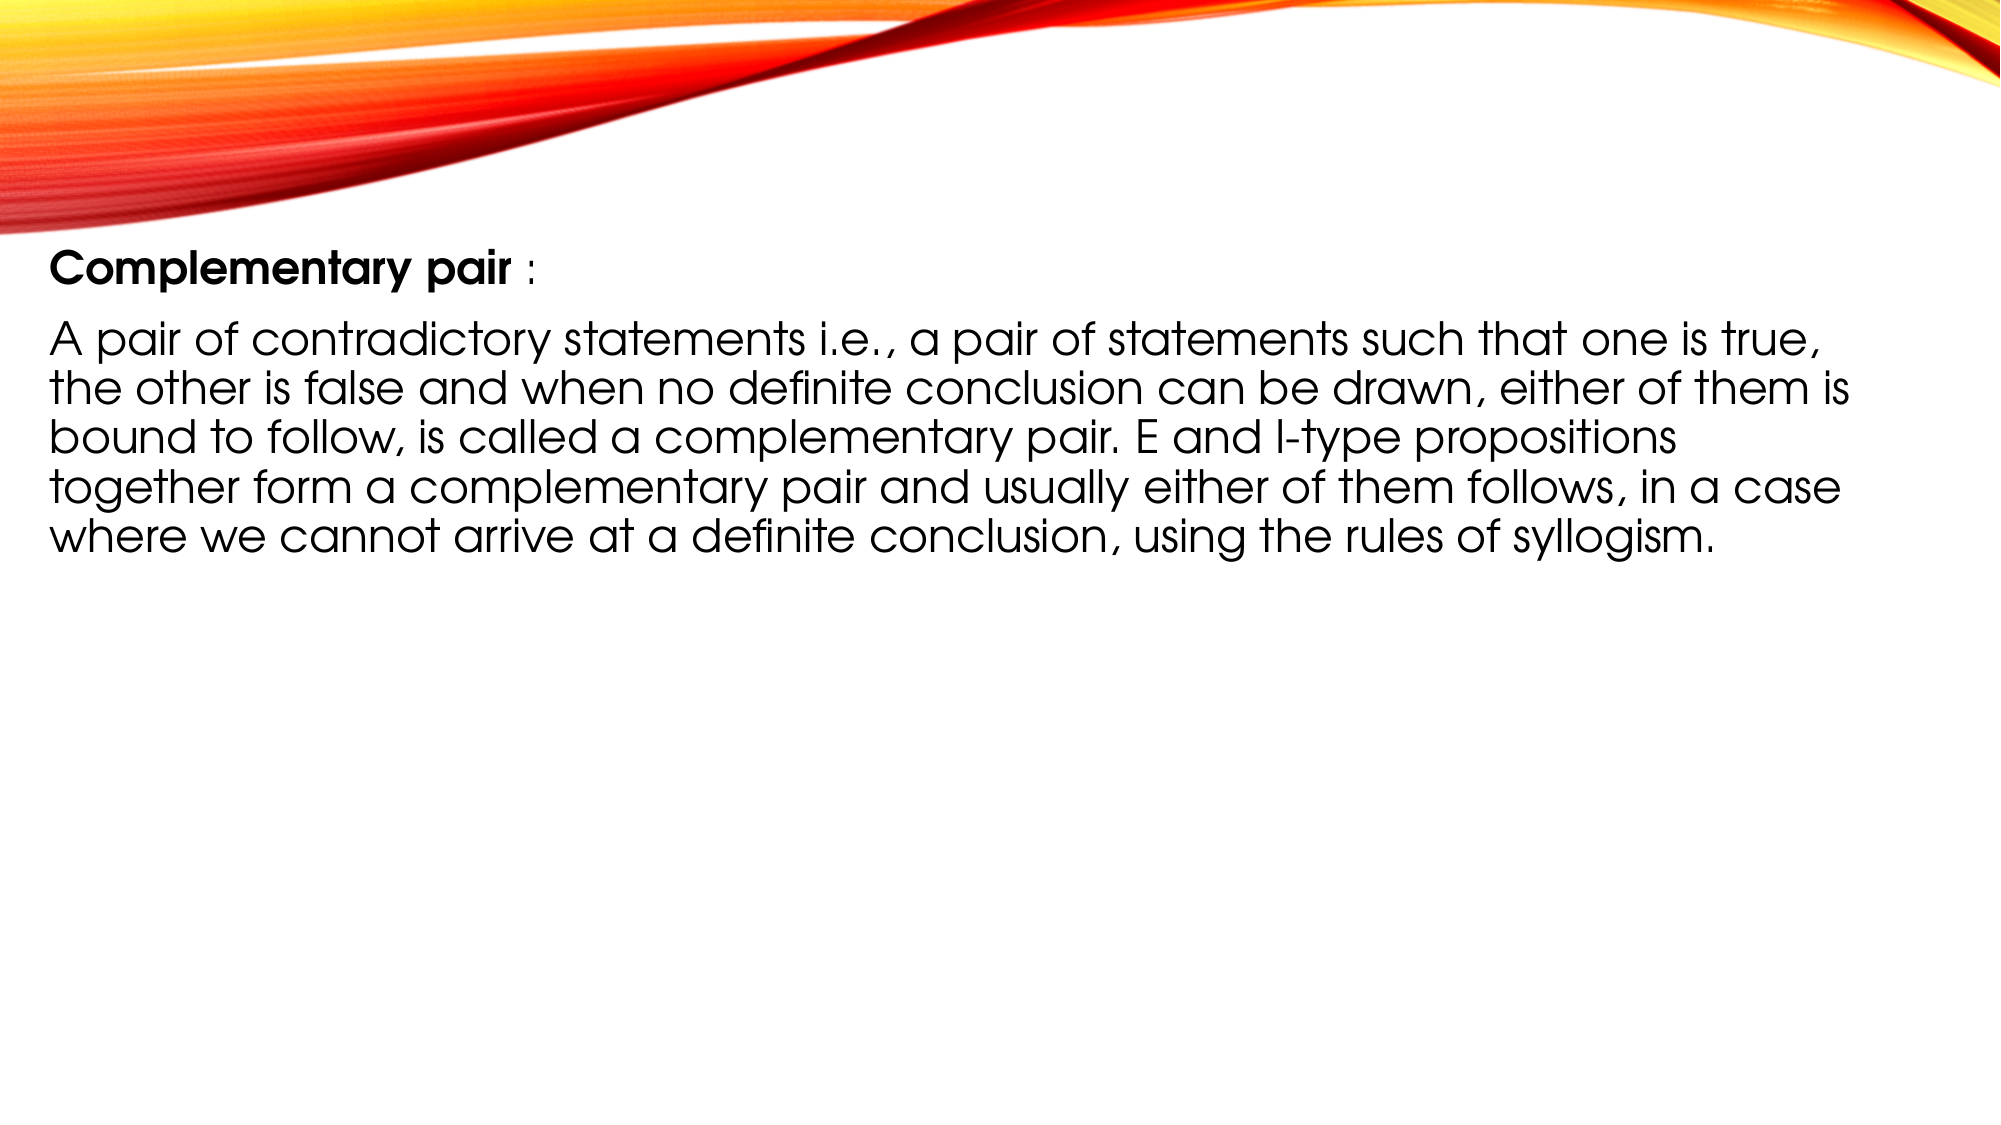

Complementary pair :
A pair of contradictory statements i.e., a pair of statements such that one is true, the other is false and when no definite conclusion can be drawn, either of them is bound to follow, is called a complementary pair. E and I-type propositions together form a complementary pair and usually either of them follows, in a case where we cannot arrive at a definite conclusion, using the rules of syllogism.